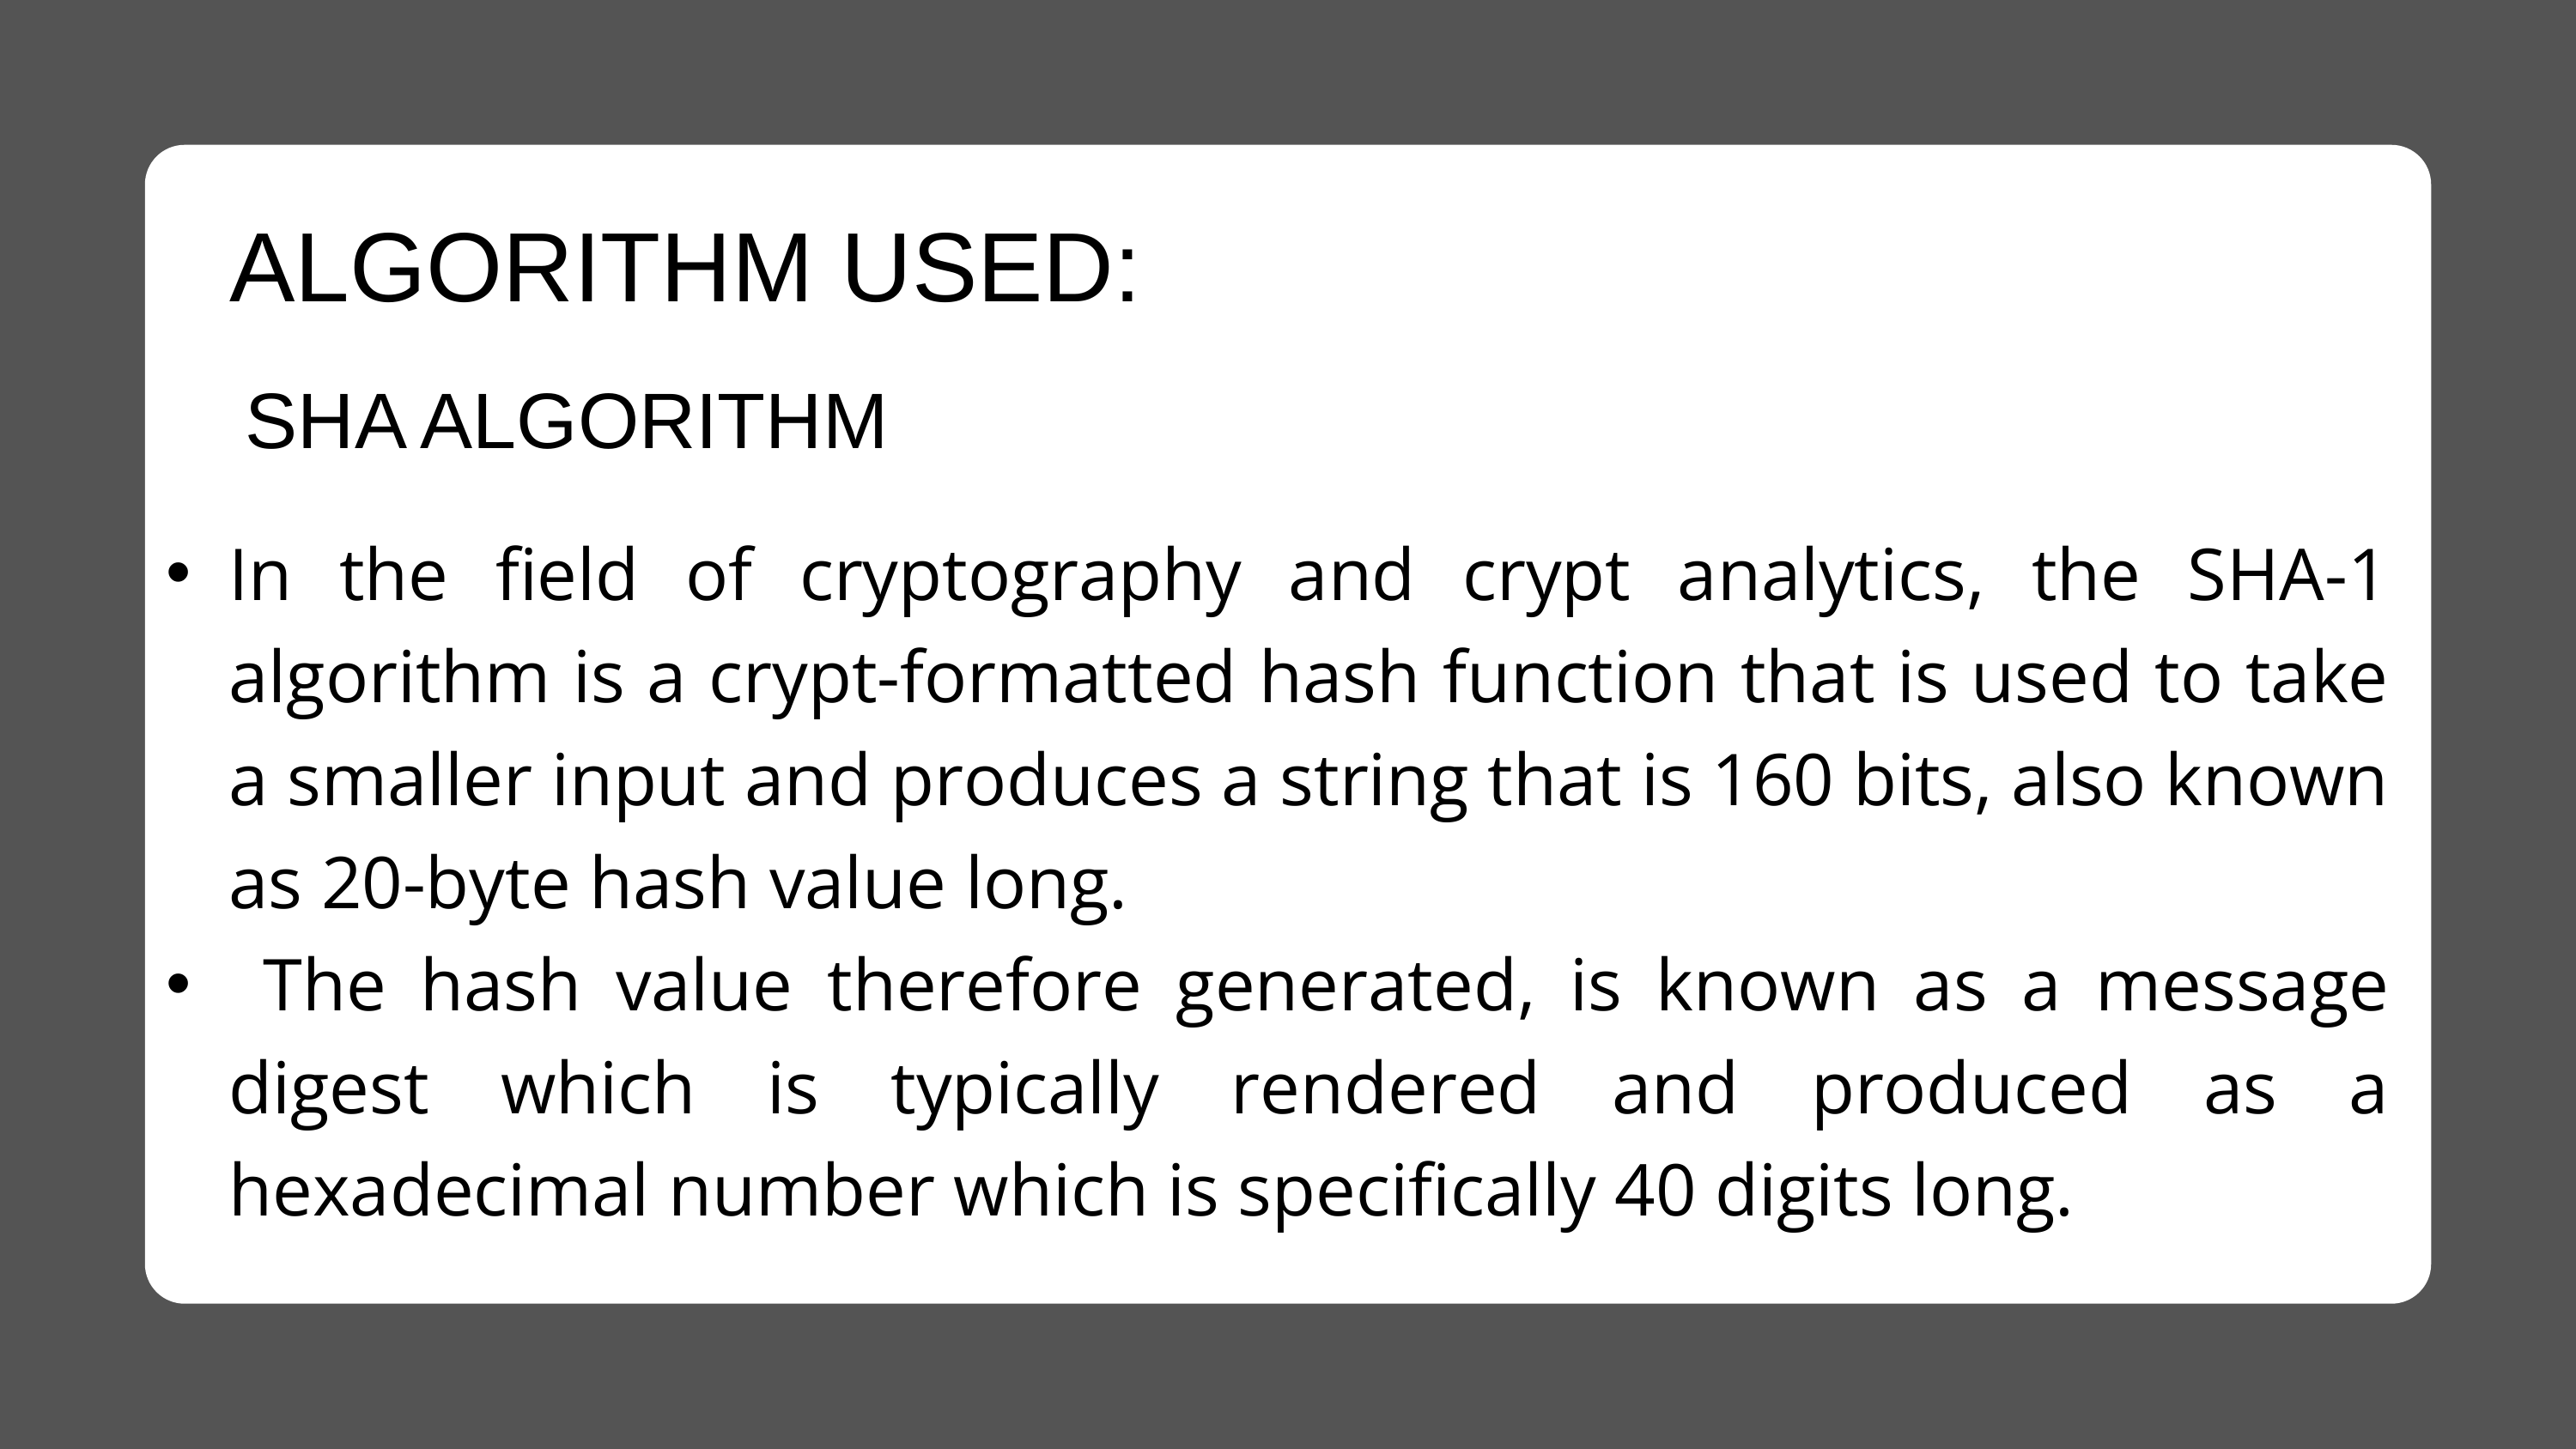

ALGORITHM USED:

SHA ALGORITHM
In the field of cryptography and crypt analytics, the SHA-1 algorithm is a crypt-formatted hash function that is used to take a smaller input and produces a string that is 160 bits, also known as 20-byte hash value long.
 The hash value therefore generated, is known as a message digest which is typically rendered and produced as a hexadecimal number which is specifically 40 digits long.